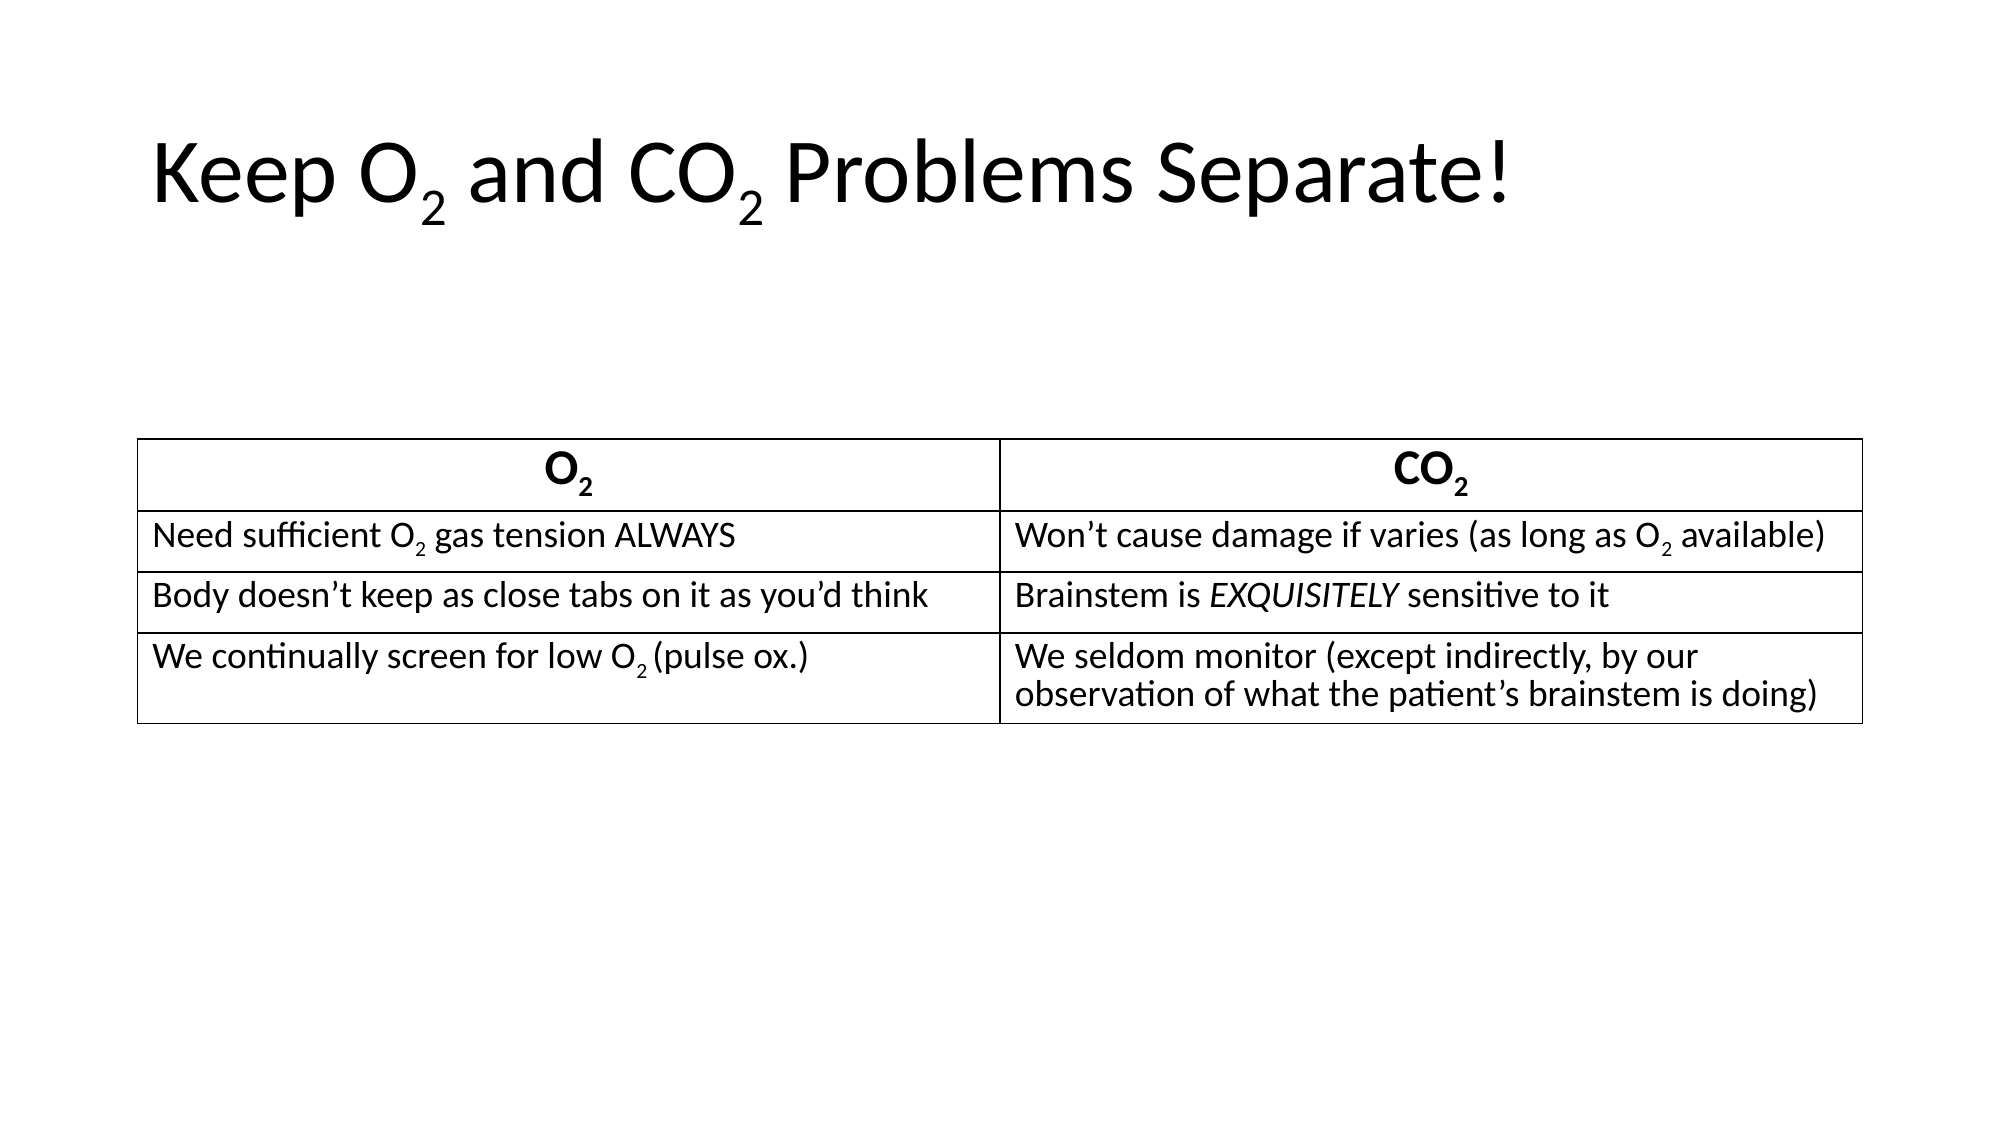

# Keep O2 and CO2 Problems Separate!
| O2 | CO2 |
| --- | --- |
| Need sufficient O2 gas tension ALWAYS | Won’t cause damage if varies (as long as O2 available) |
| Body doesn’t keep as close tabs on it as you’d think | Brainstem is EXQUISITELY sensitive to it |
| We continually screen for low O2 (pulse ox.) | We seldom monitor (except indirectly, by our observation of what the patient’s brainstem is doing) |